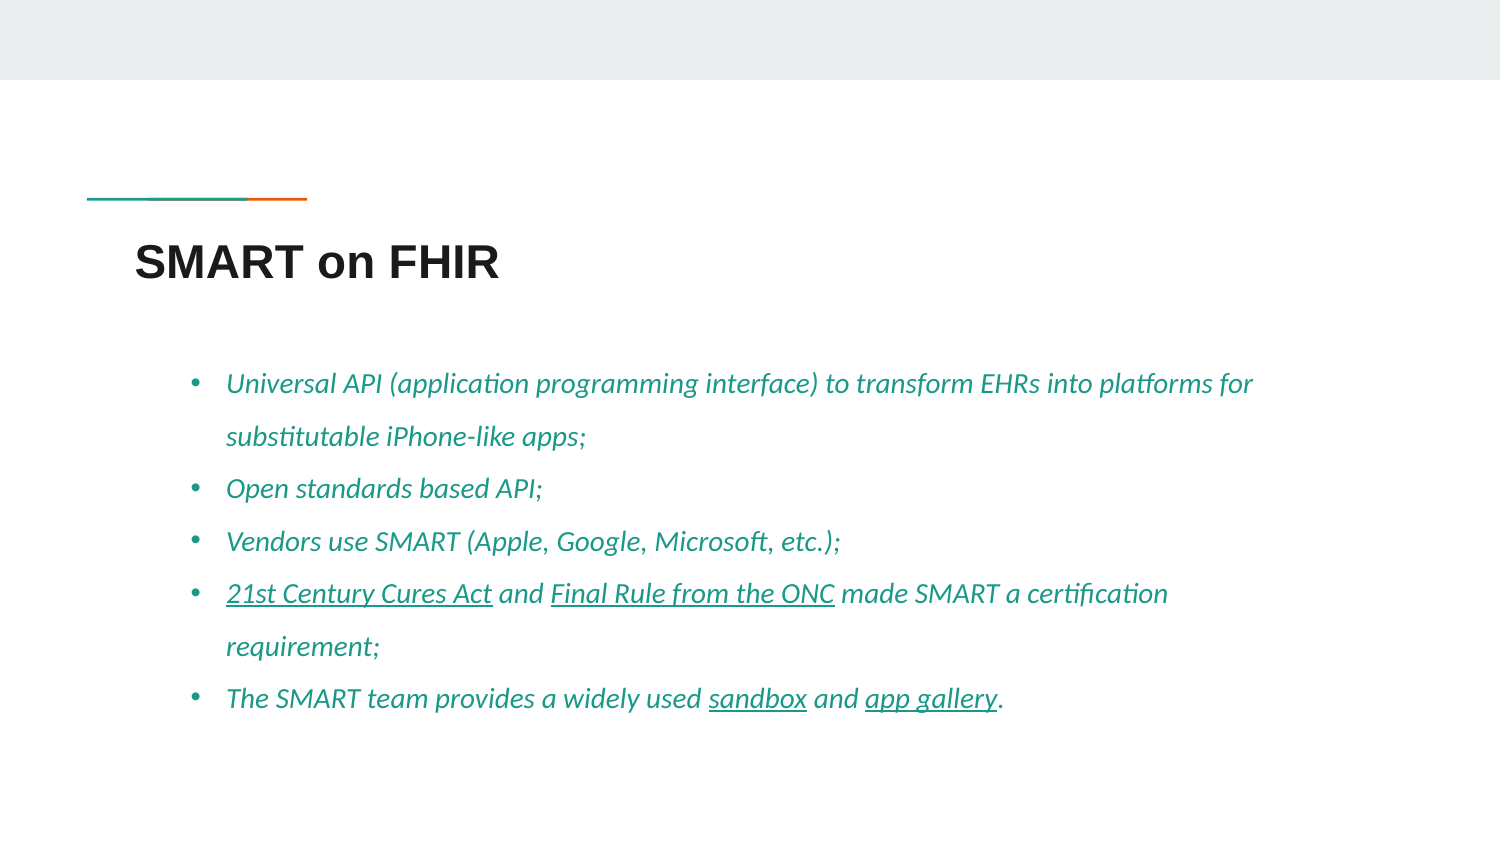

# SMART on FHIR
Universal API (application programming interface) to transform EHRs into platforms for substitutable iPhone-like apps;
Open standards based API;
Vendors use SMART (Apple, Google, Microsoft, etc.);
21st Century Cures Act and Final Rule from the ONC made SMART a certification requirement;
The SMART team provides a widely used sandbox and app gallery.